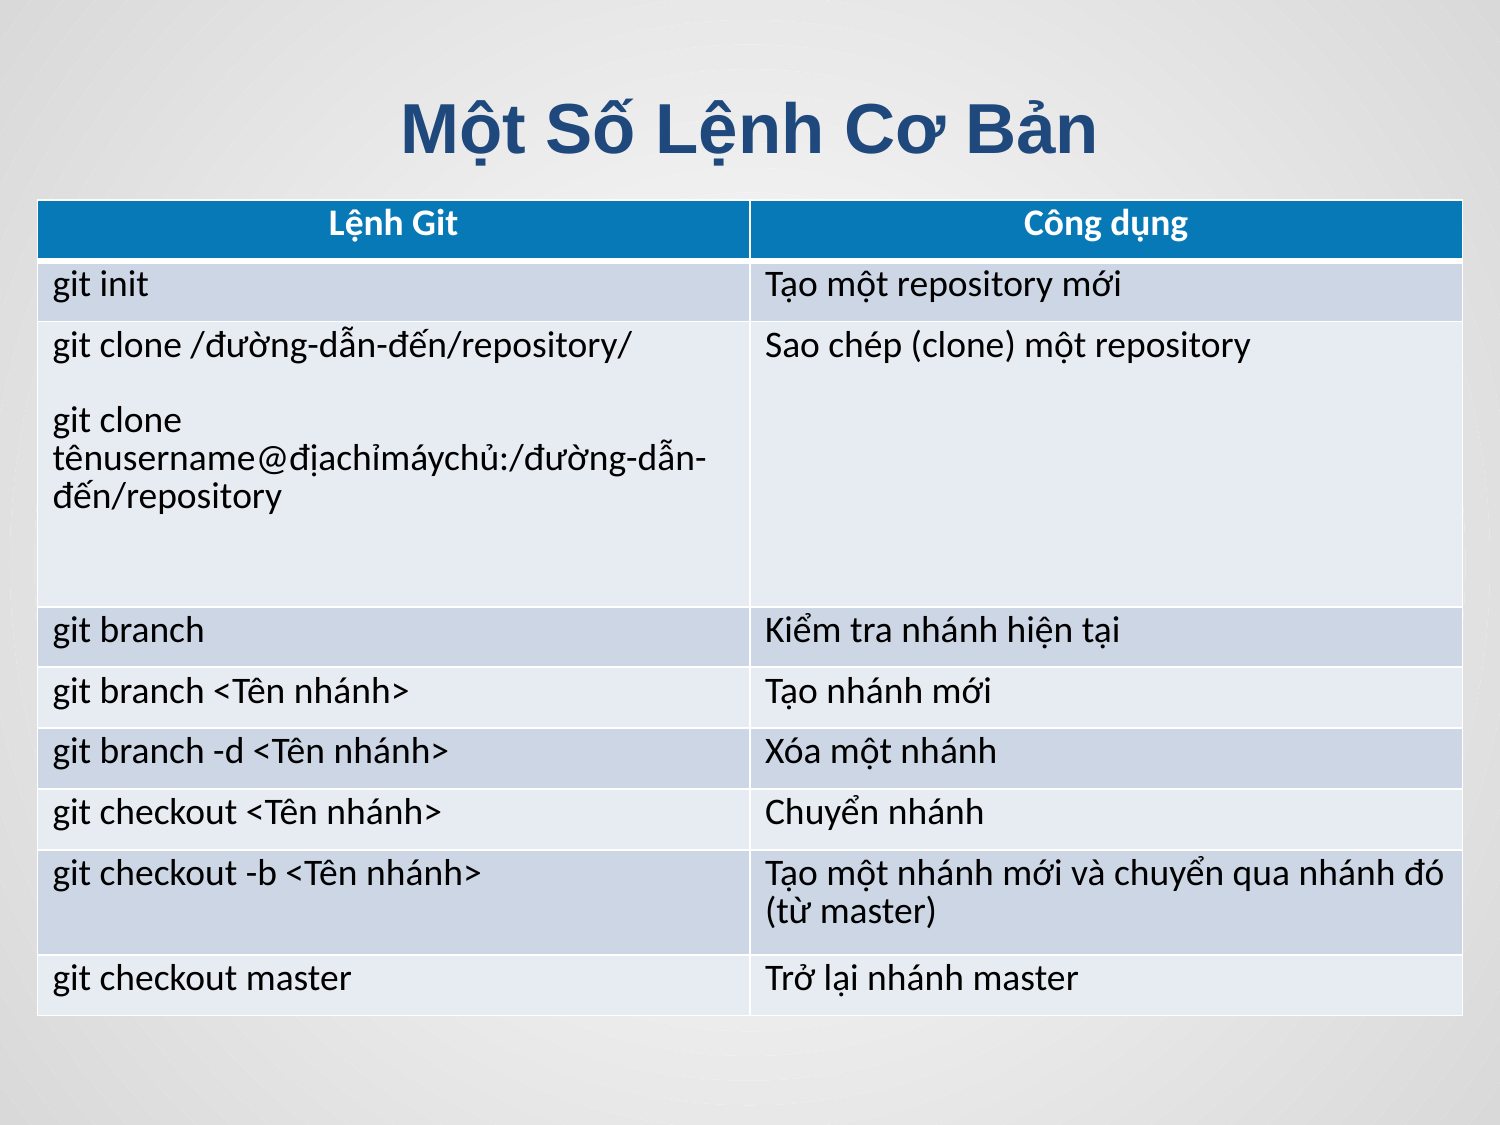

Một Số Lệnh Cơ Bản
| Lệnh Git | Công dụng |
| --- | --- |
| git init | Tạo một repository mới |
| git clone /đường-dẫn-đến/repository/ git clone tênusername@địachỉmáychủ:/đường-dẫn-đến/repository | Sao chép (clone) một repository |
| git branch | Kiểm tra nhánh hiện tại |
| git branch <Tên nhánh> | Tạo nhánh mới |
| git branch -d <Tên nhánh> | Xóa một nhánh |
| git checkout <Tên nhánh> | Chuyển nhánh |
| git checkout -b <Tên nhánh> | Tạo một nhánh mới và chuyển qua nhánh đó (từ master) |
| git checkout master | Trở lại nhánh master |